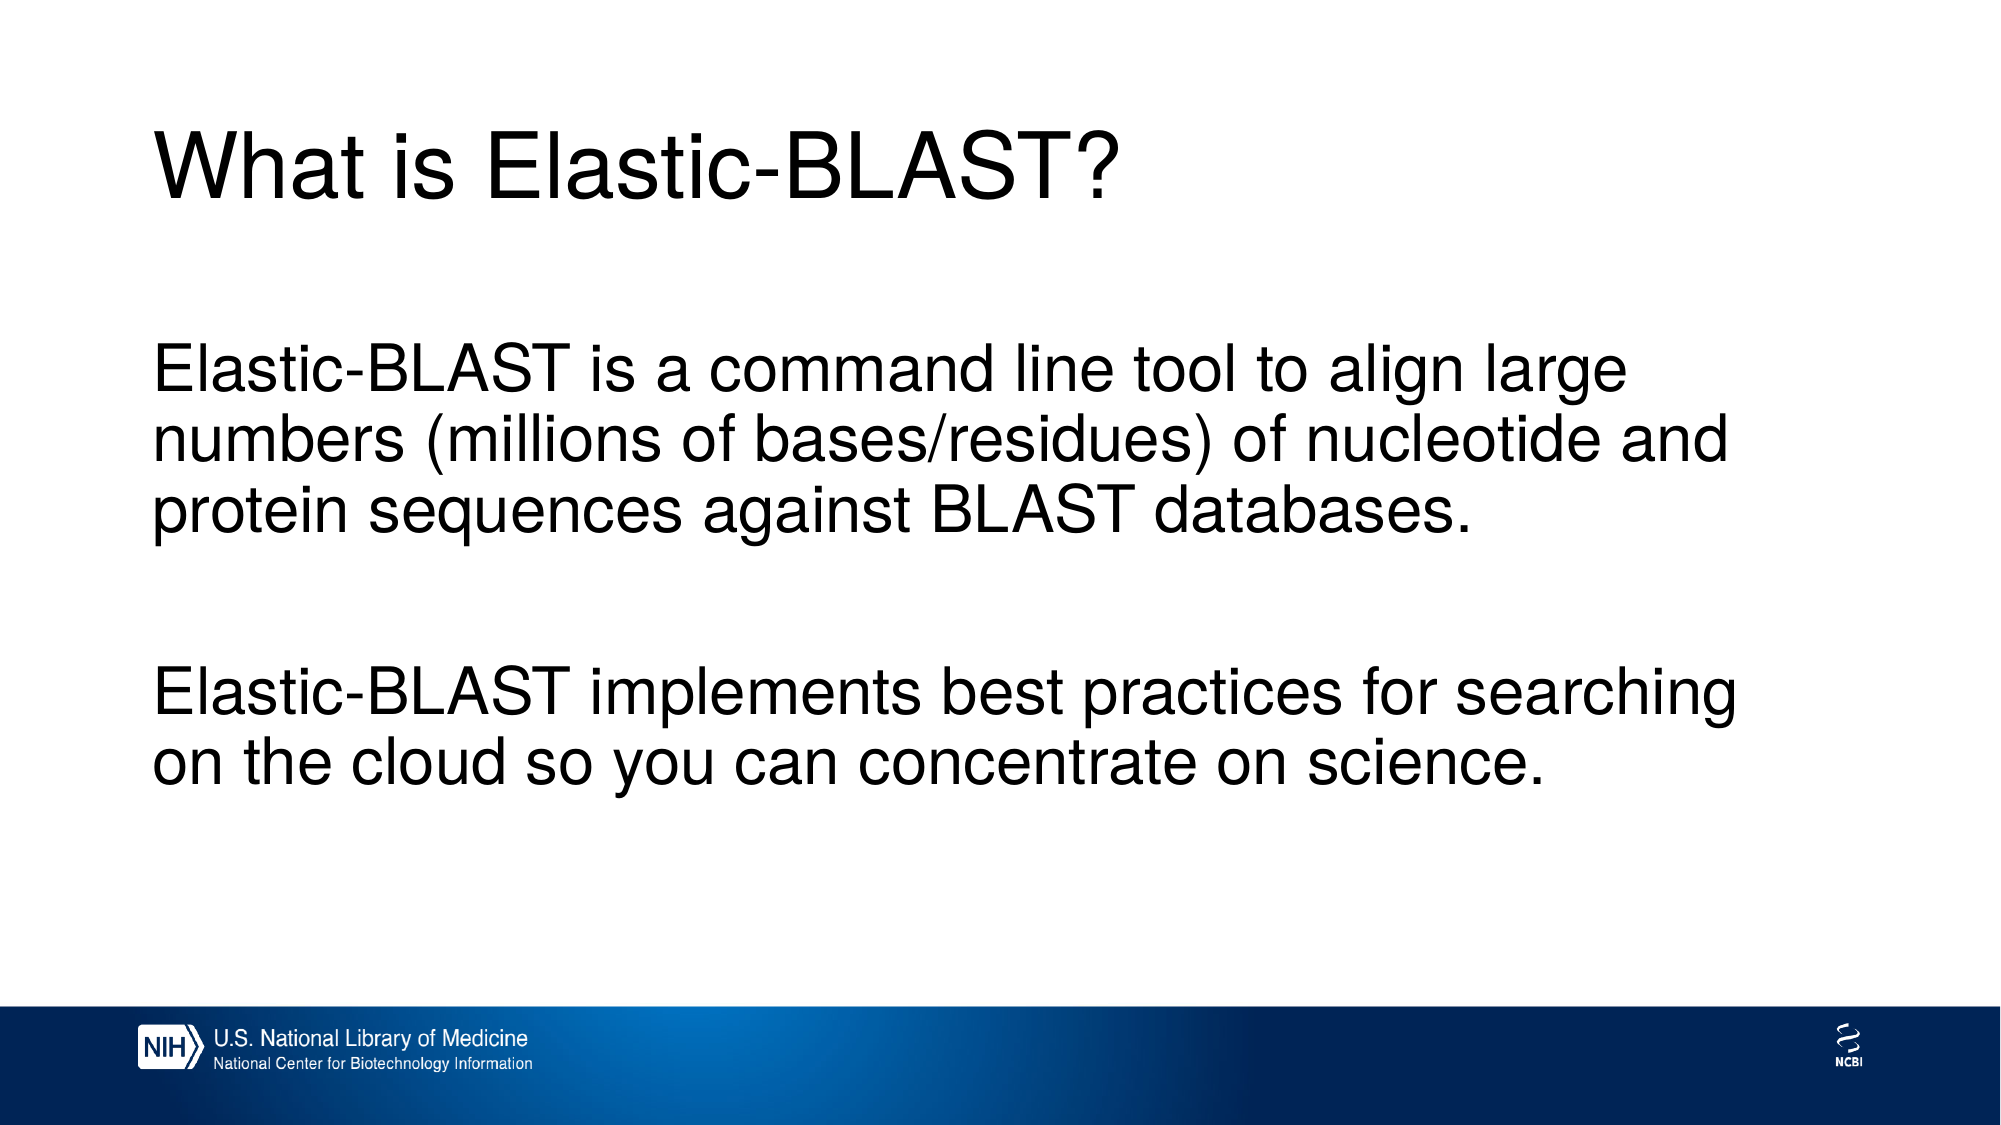

# What is Elastic-BLAST?
Elastic-BLAST is a command line tool to align large numbers (millions of bases/residues) of nucleotide and protein sequences against BLAST databases.

Elastic-BLAST implements best practices for searching on the cloud so you can concentrate on science.